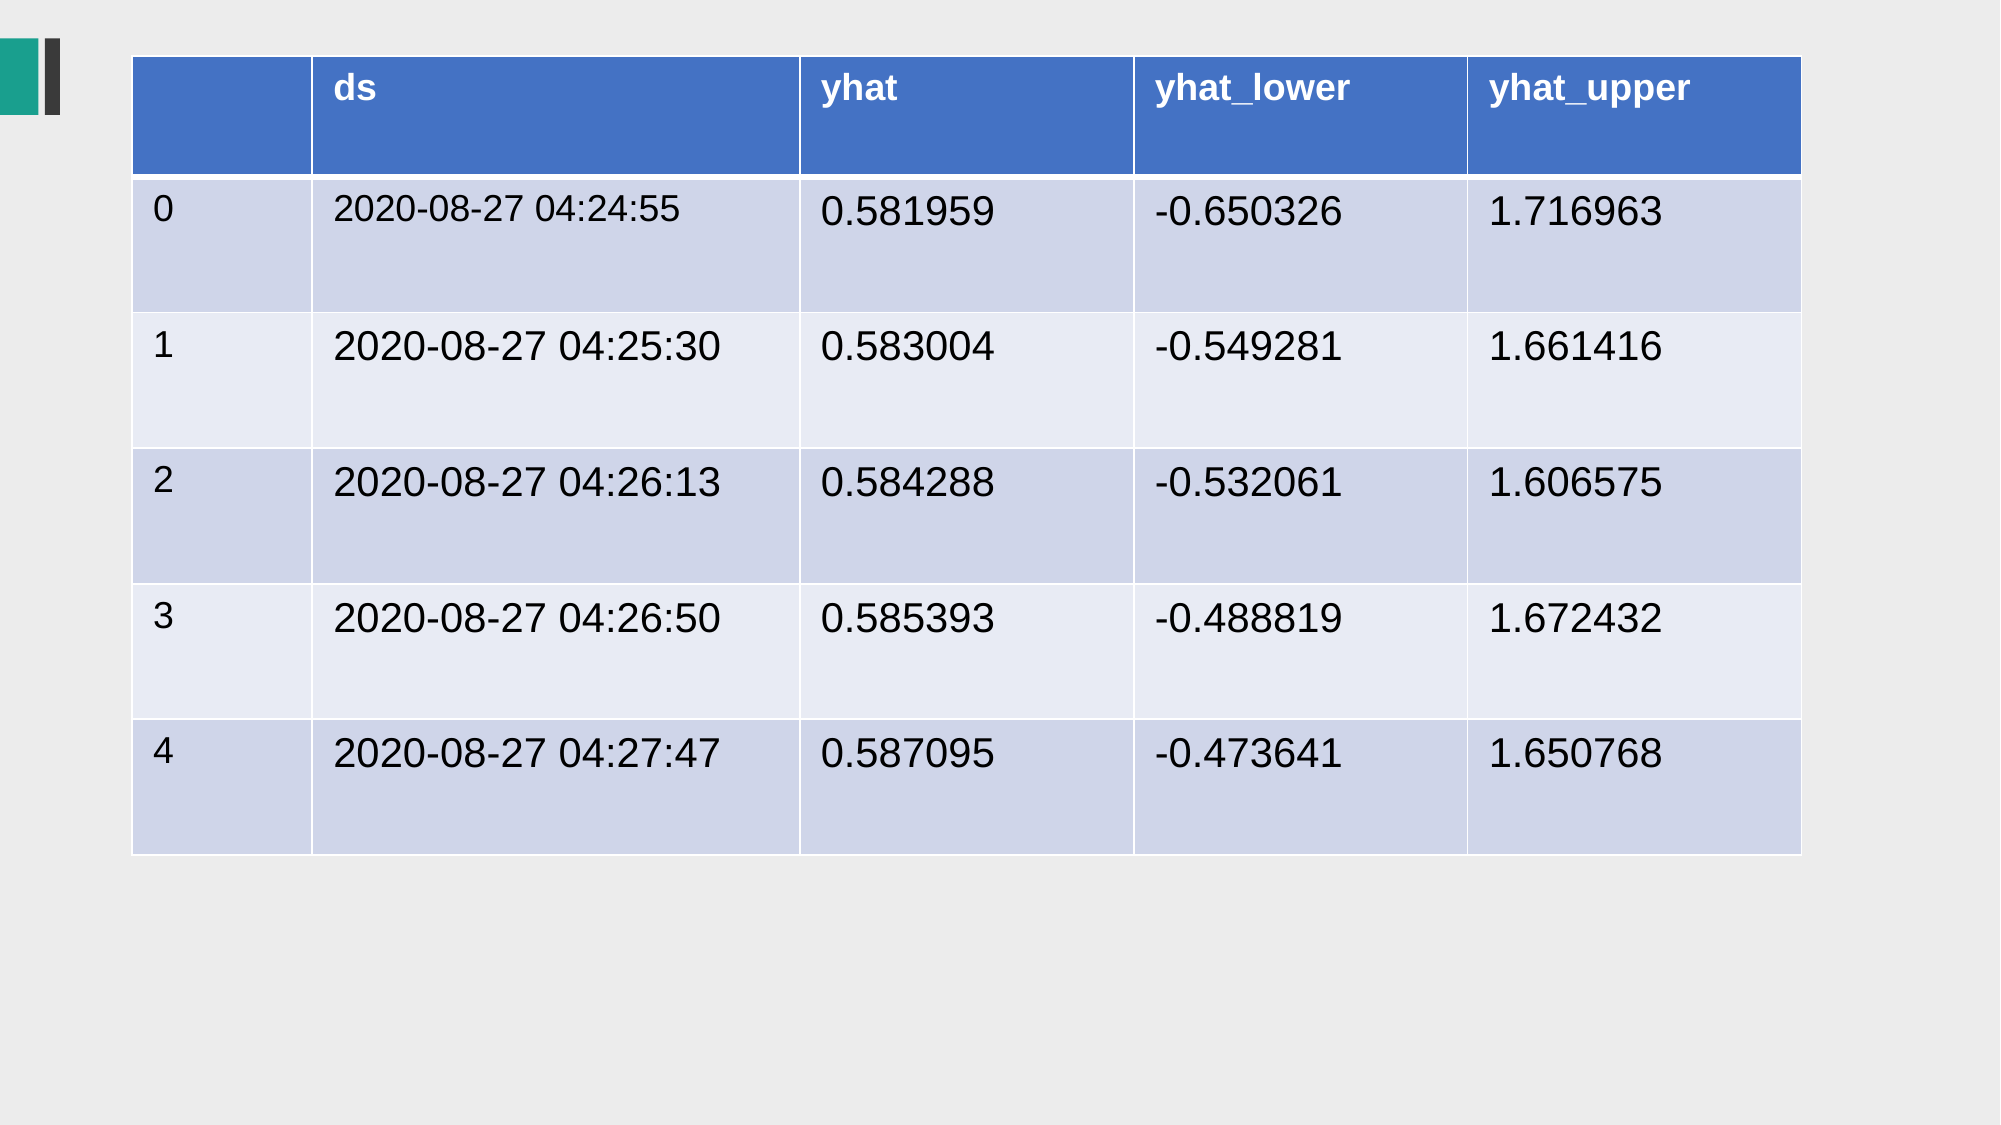

|  | ds | yhat | yhat\_lower | yhat\_upper |
| --- | --- | --- | --- | --- |
| 0 | 2020-08-27 04:24:55 | 0.581959 | -0.650326 | 1.716963 |
| 1 | 2020-08-27 04:25:30 | 0.583004 | -0.549281 | 1.661416 |
| 2 | 2020-08-27 04:26:13 | 0.584288 | -0.532061 | 1.606575 |
| 3 | 2020-08-27 04:26:50 | 0.585393 | -0.488819 | 1.672432 |
| 4 | 2020-08-27 04:27:47 | 0.587095 | -0.473641 | 1.650768 |